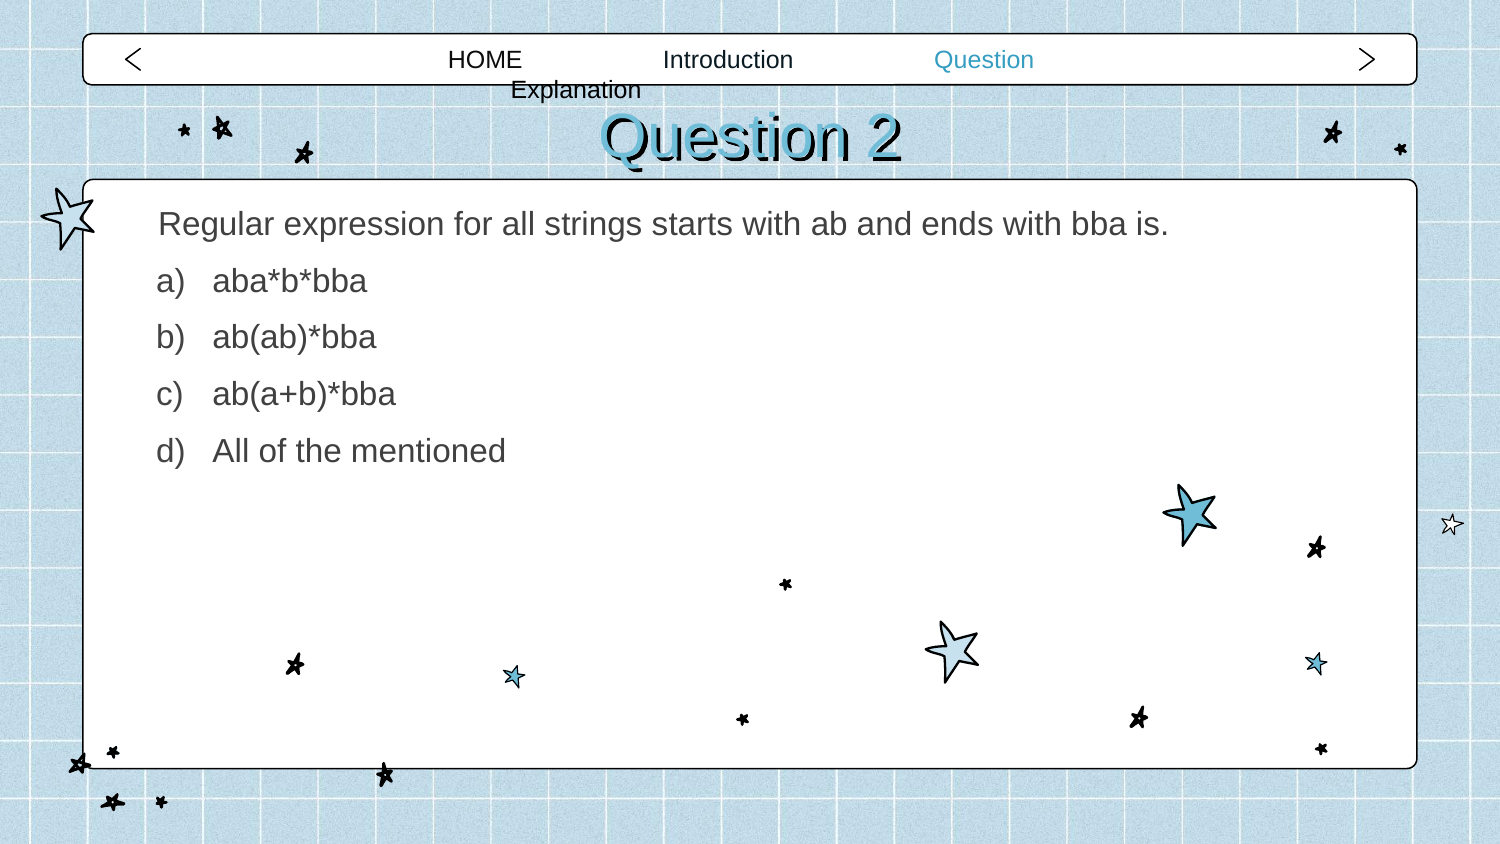

HOME                    Introduction                    Question                    Explanation

# Question 2

Regular expression for all strings starts with ab and ends with bba is.
aba*b*bba
ab(ab)*bba
ab(a+b)*bba
All of the mentioned